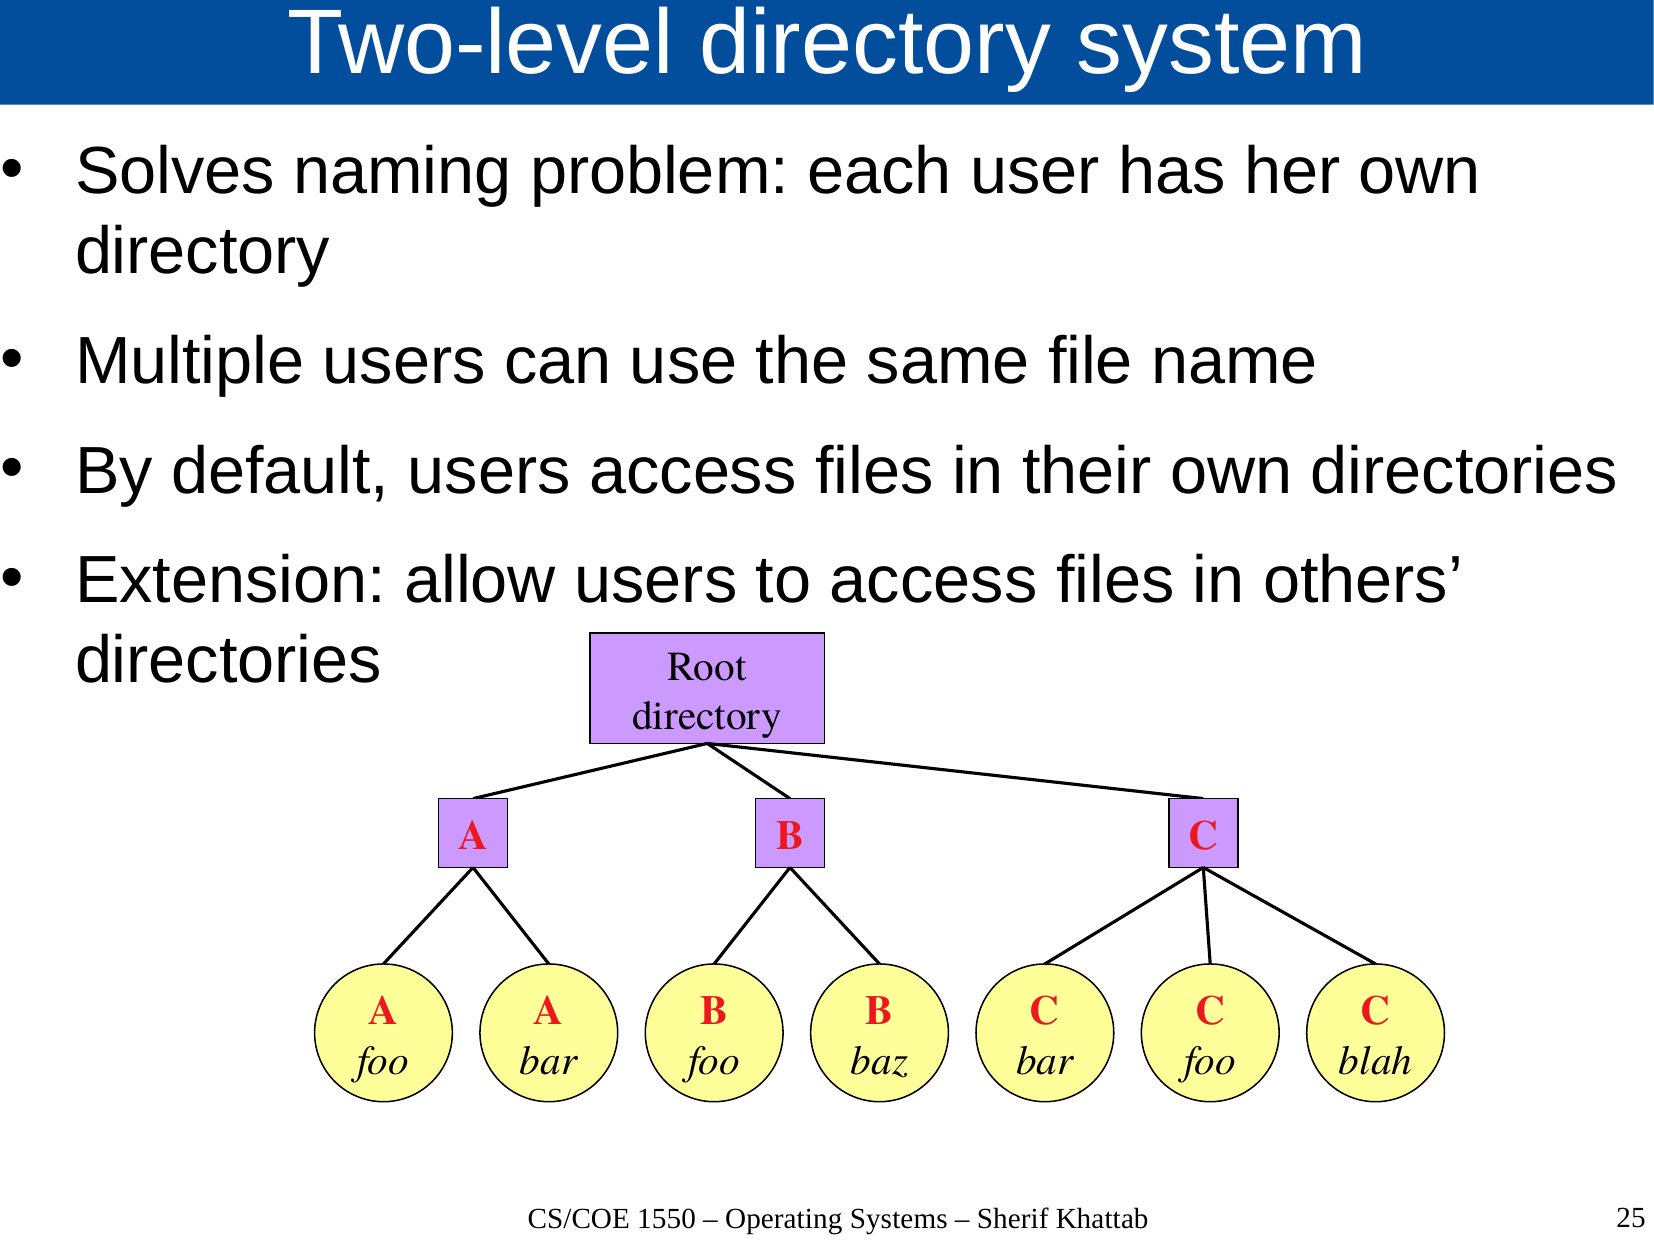

# Two-level directory system
Solves naming problem: each user has her own directory
Multiple users can use the same file name
By default, users access files in their own directories
Extension: allow users to access files in others’ directories
Root
directory
A
B
C
A
foo
A
bar
B
foo
B
baz
C
bar
C
foo
C
blah
25
CS/COE 1550 – Operating Systems – Sherif Khattab